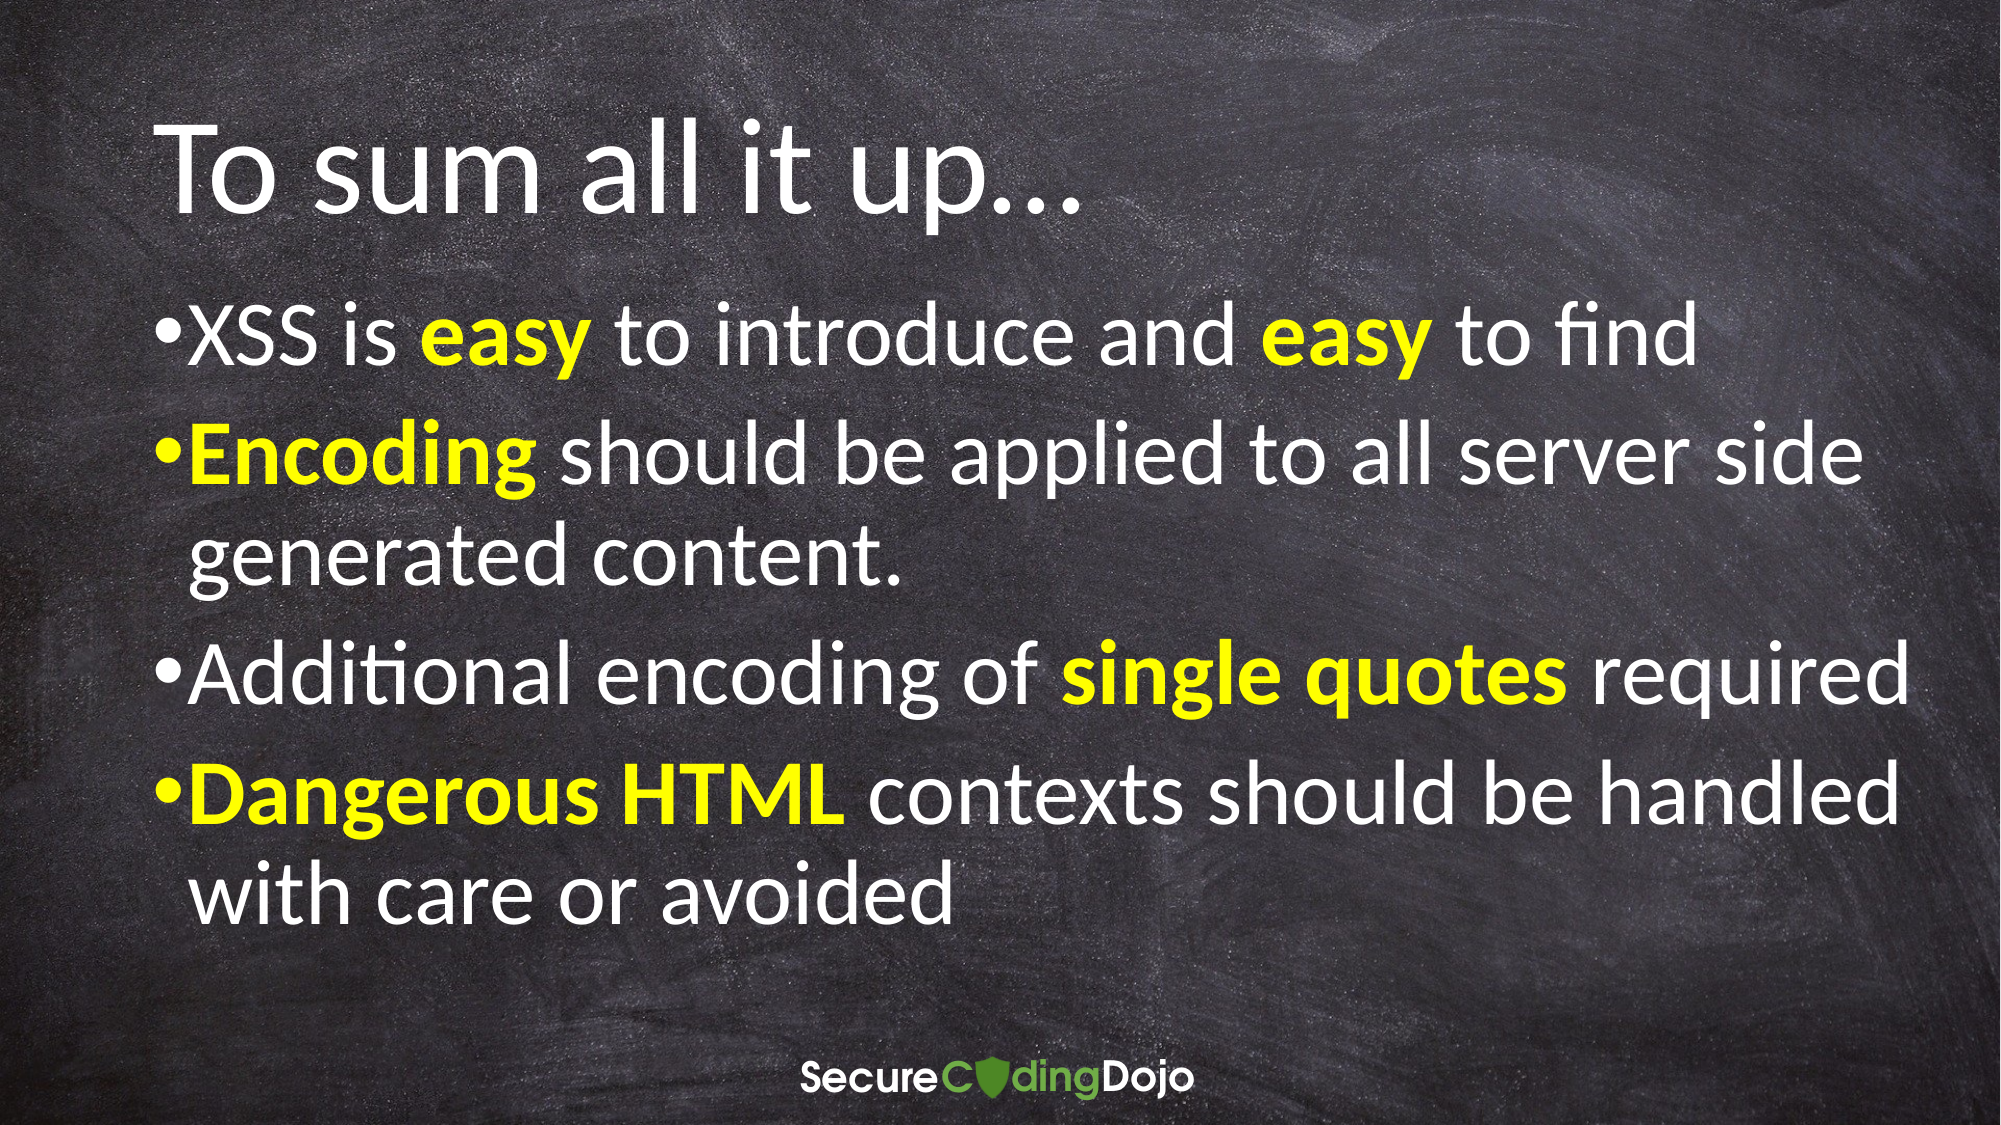

# To sum all it up…
XSS is easy to introduce and easy to find
Encoding should be applied to all server side generated content.
Additional encoding of single quotes required
Dangerous HTML contexts should be handled with care or avoided